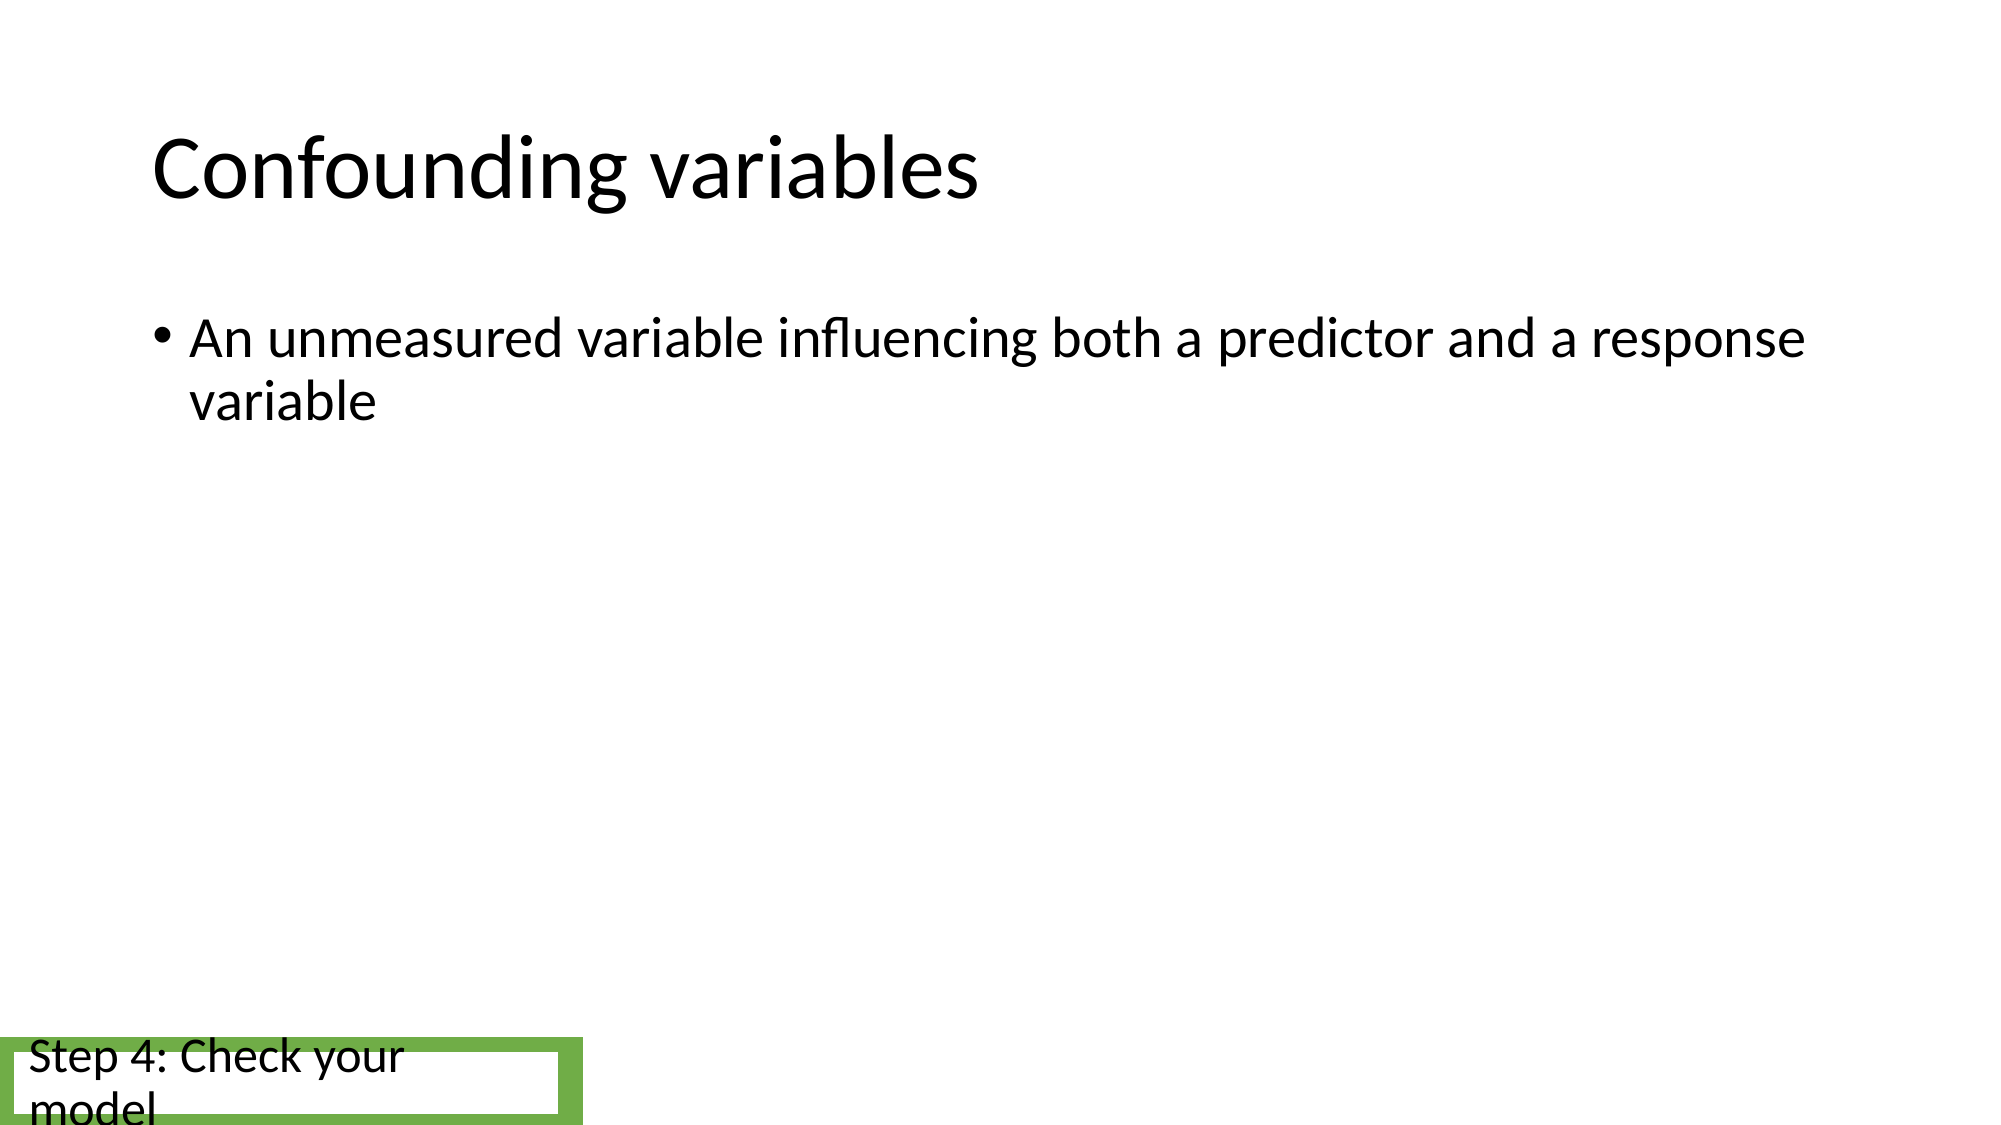

# Confounding variables
An unmeasured variable influencing both a predictor and a response variable

Step 4: Check your model